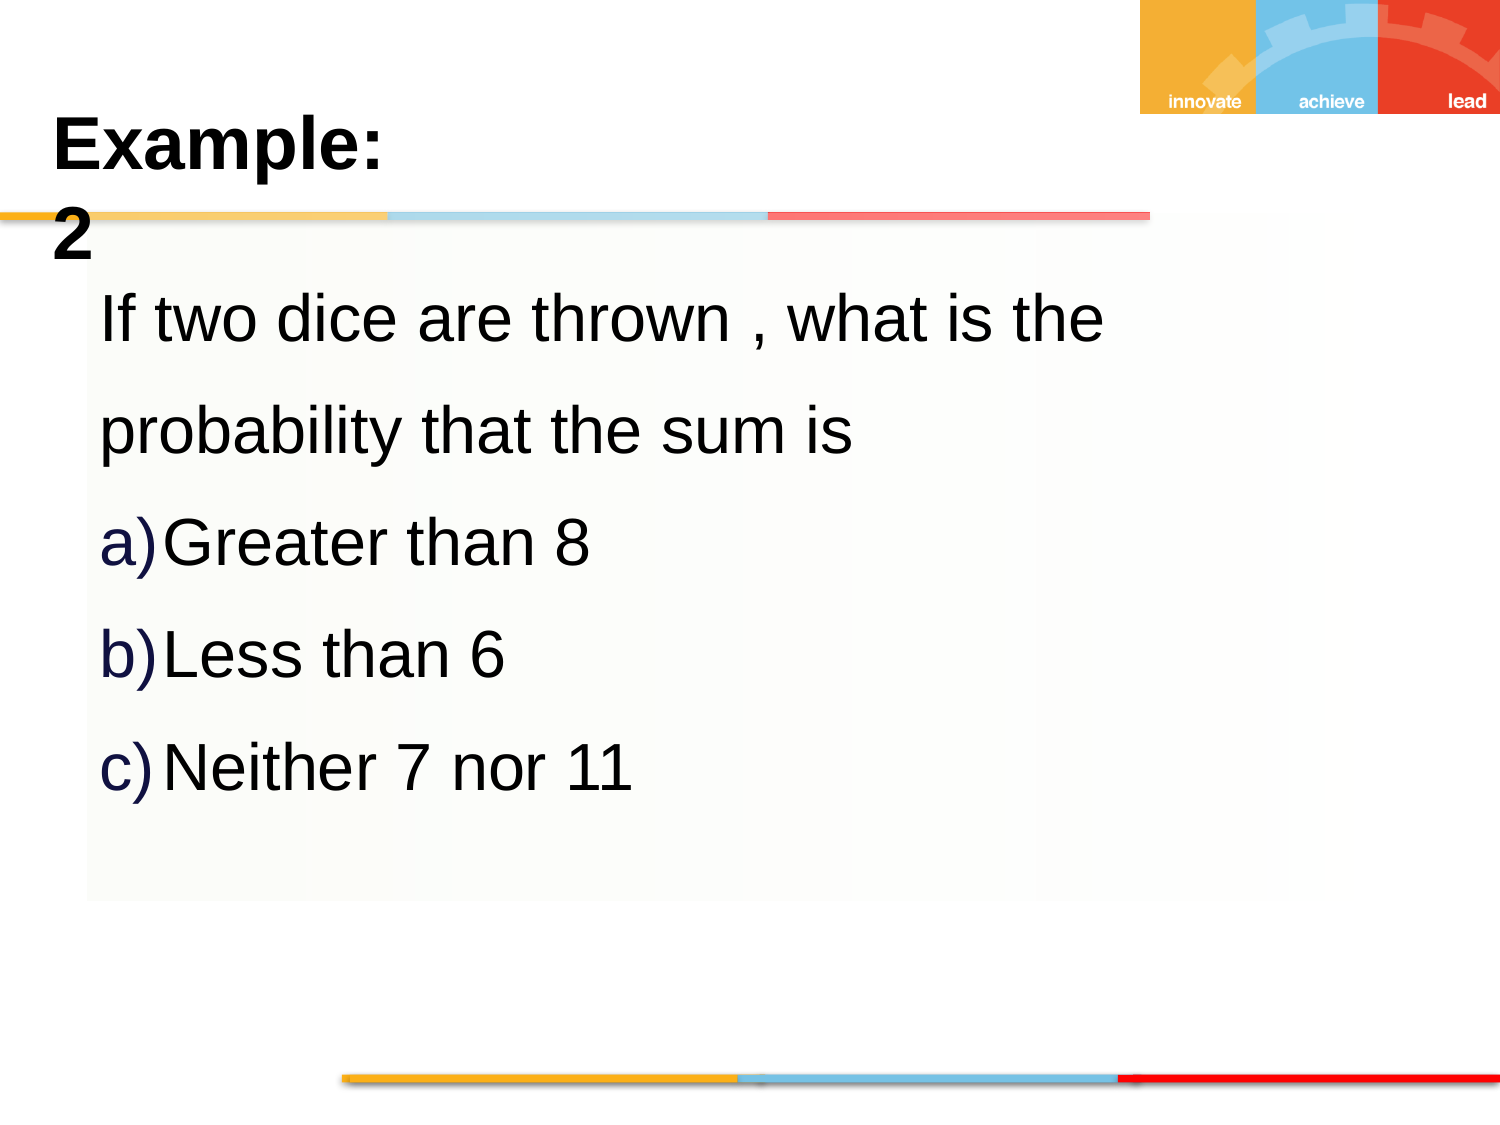

Example: 2
If two dice are thrown , what is the probability that the sum is
Greater than 8
Less than 6
Neither 7 nor 11